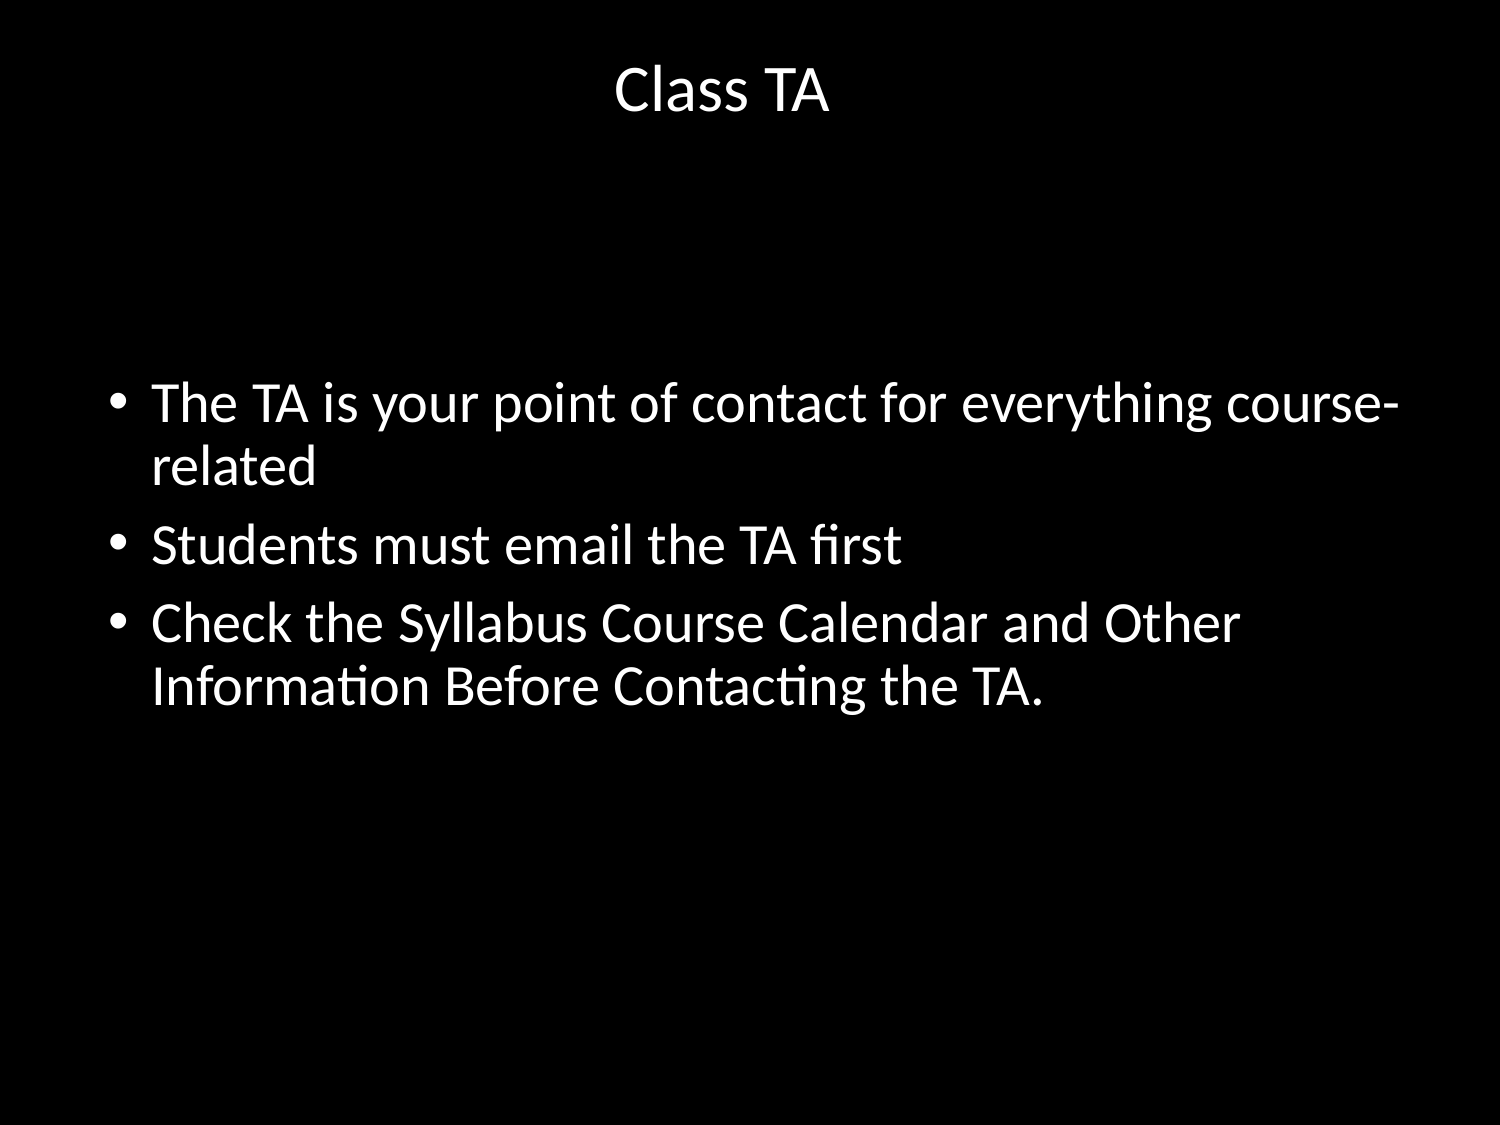

# Class TA
The TA is your point of contact for everything course-related
Students must email the TA first
Check the Syllabus Course Calendar and Other Information Before Contacting the TA.